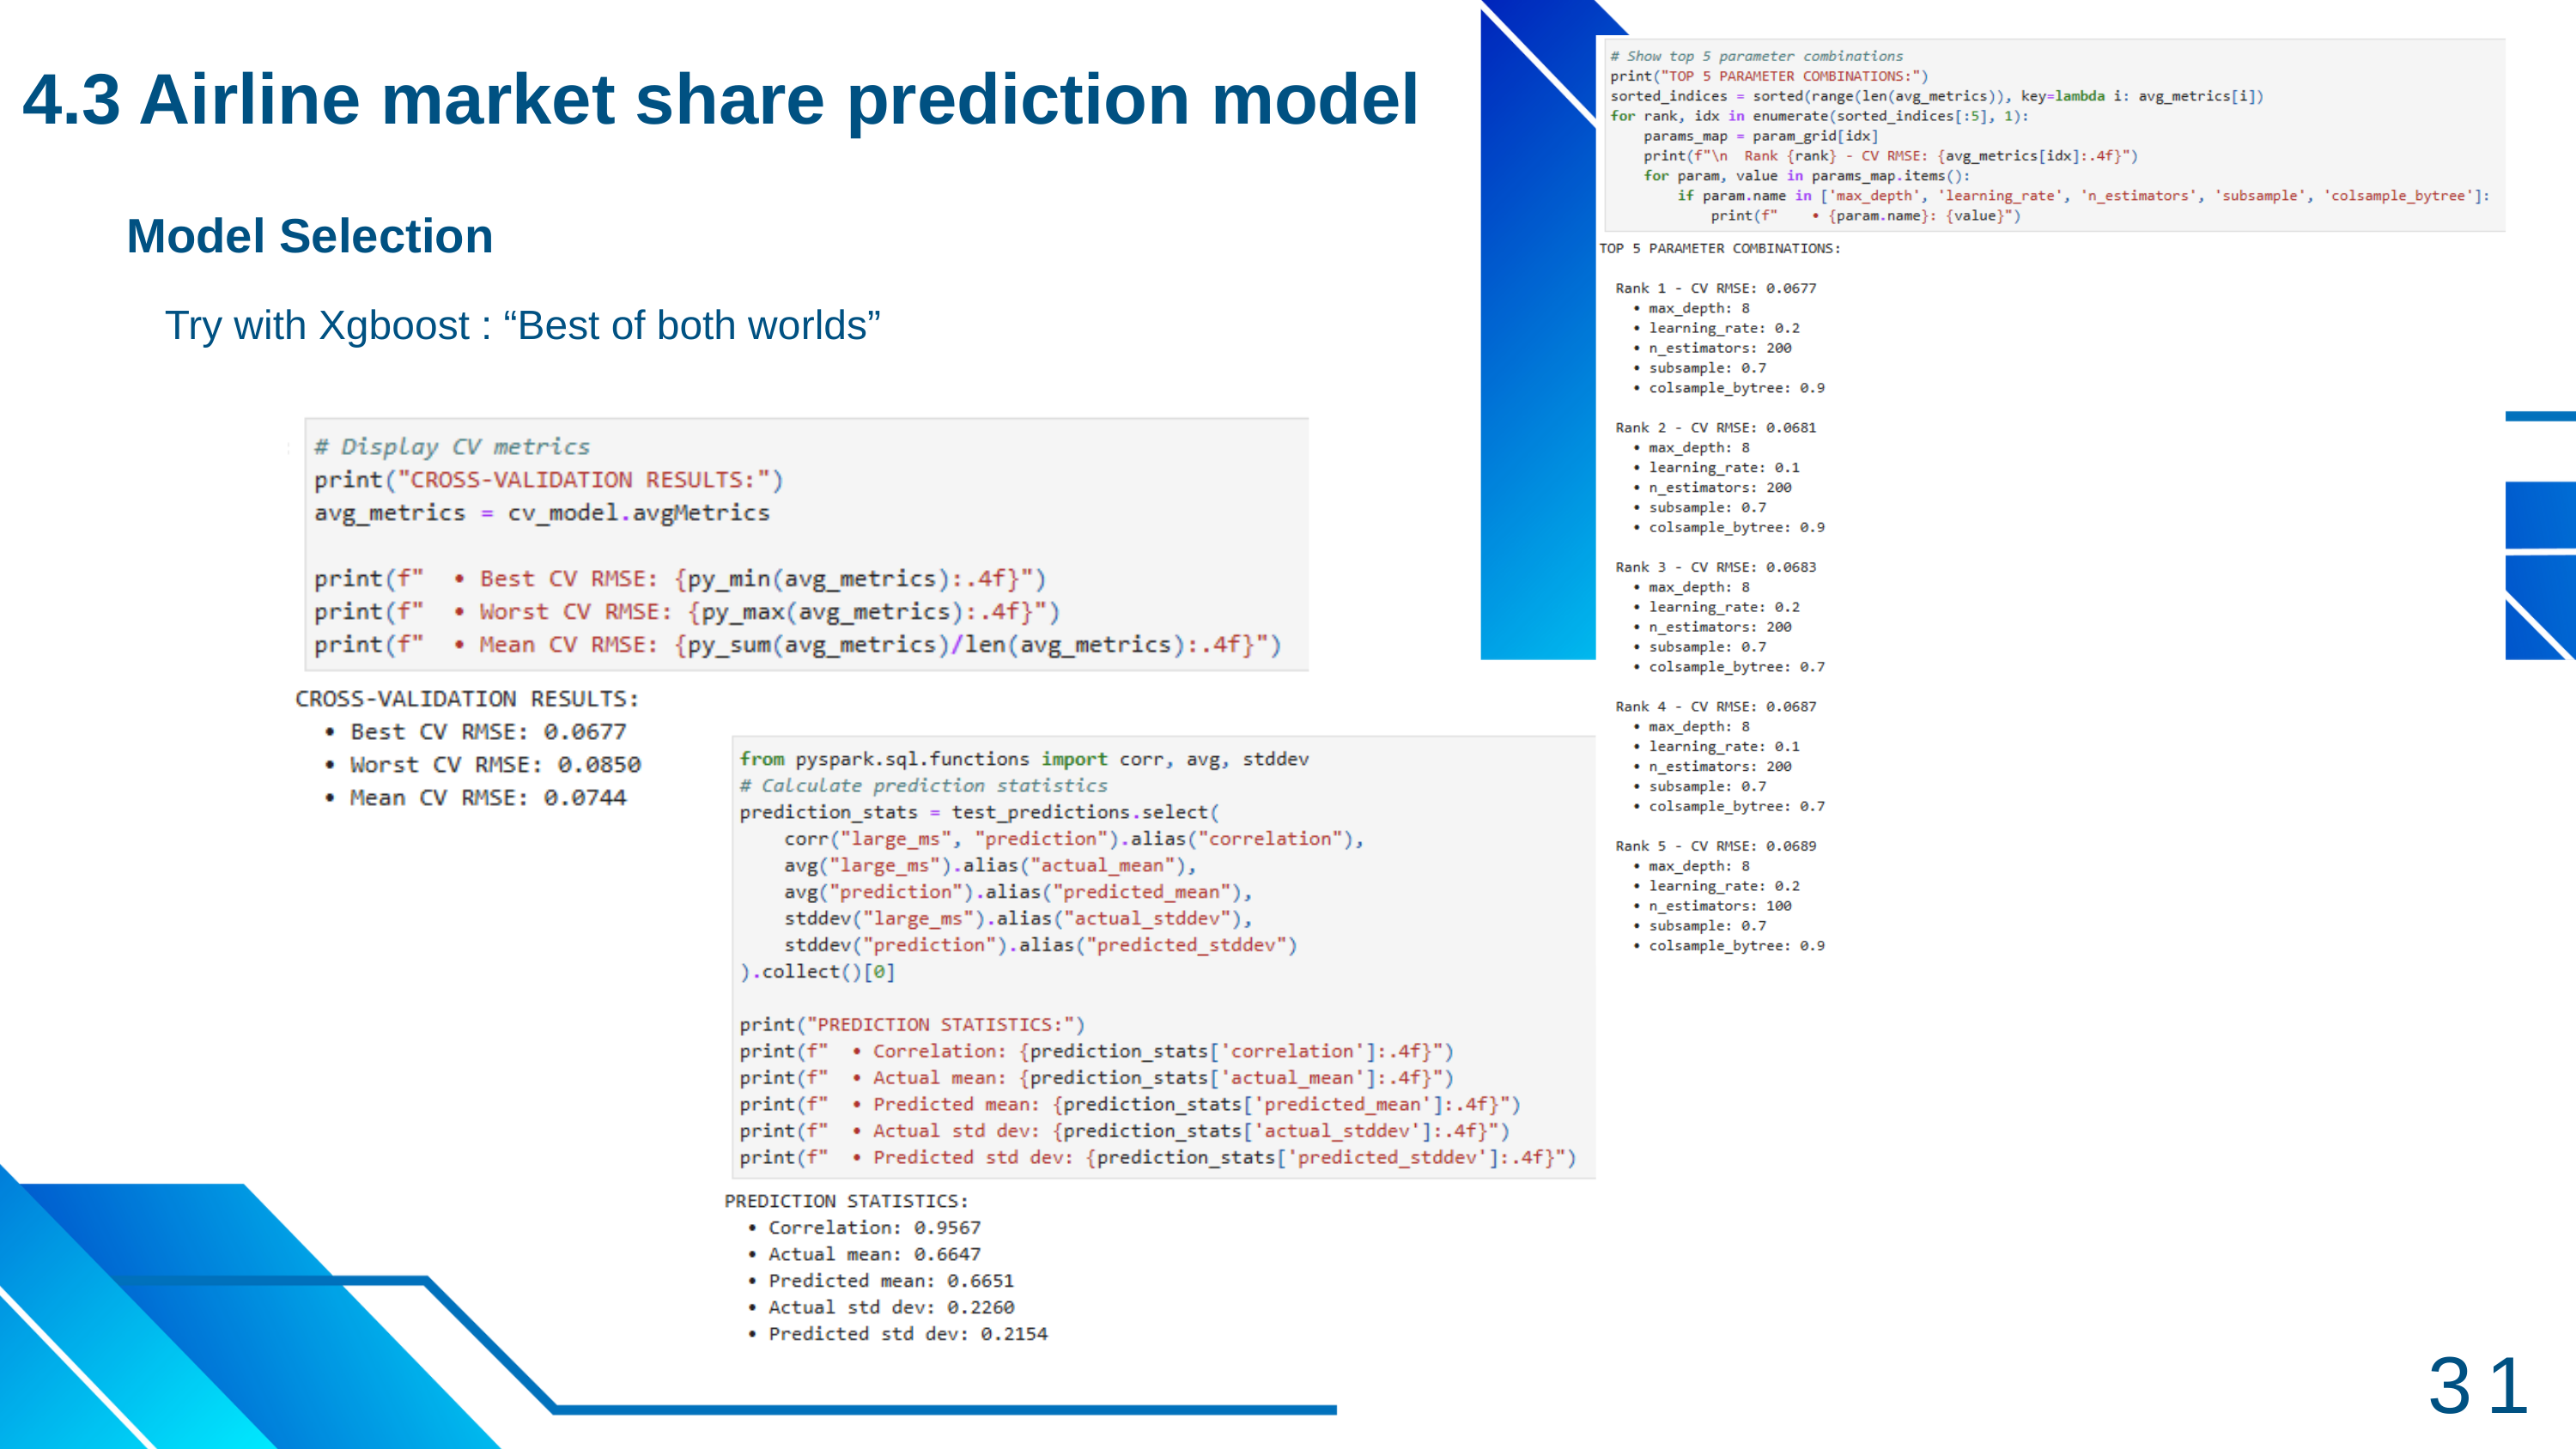

4.3 Airline market share prediction model
Model Selection
Try with Xgboost : “Best of both worlds”

31